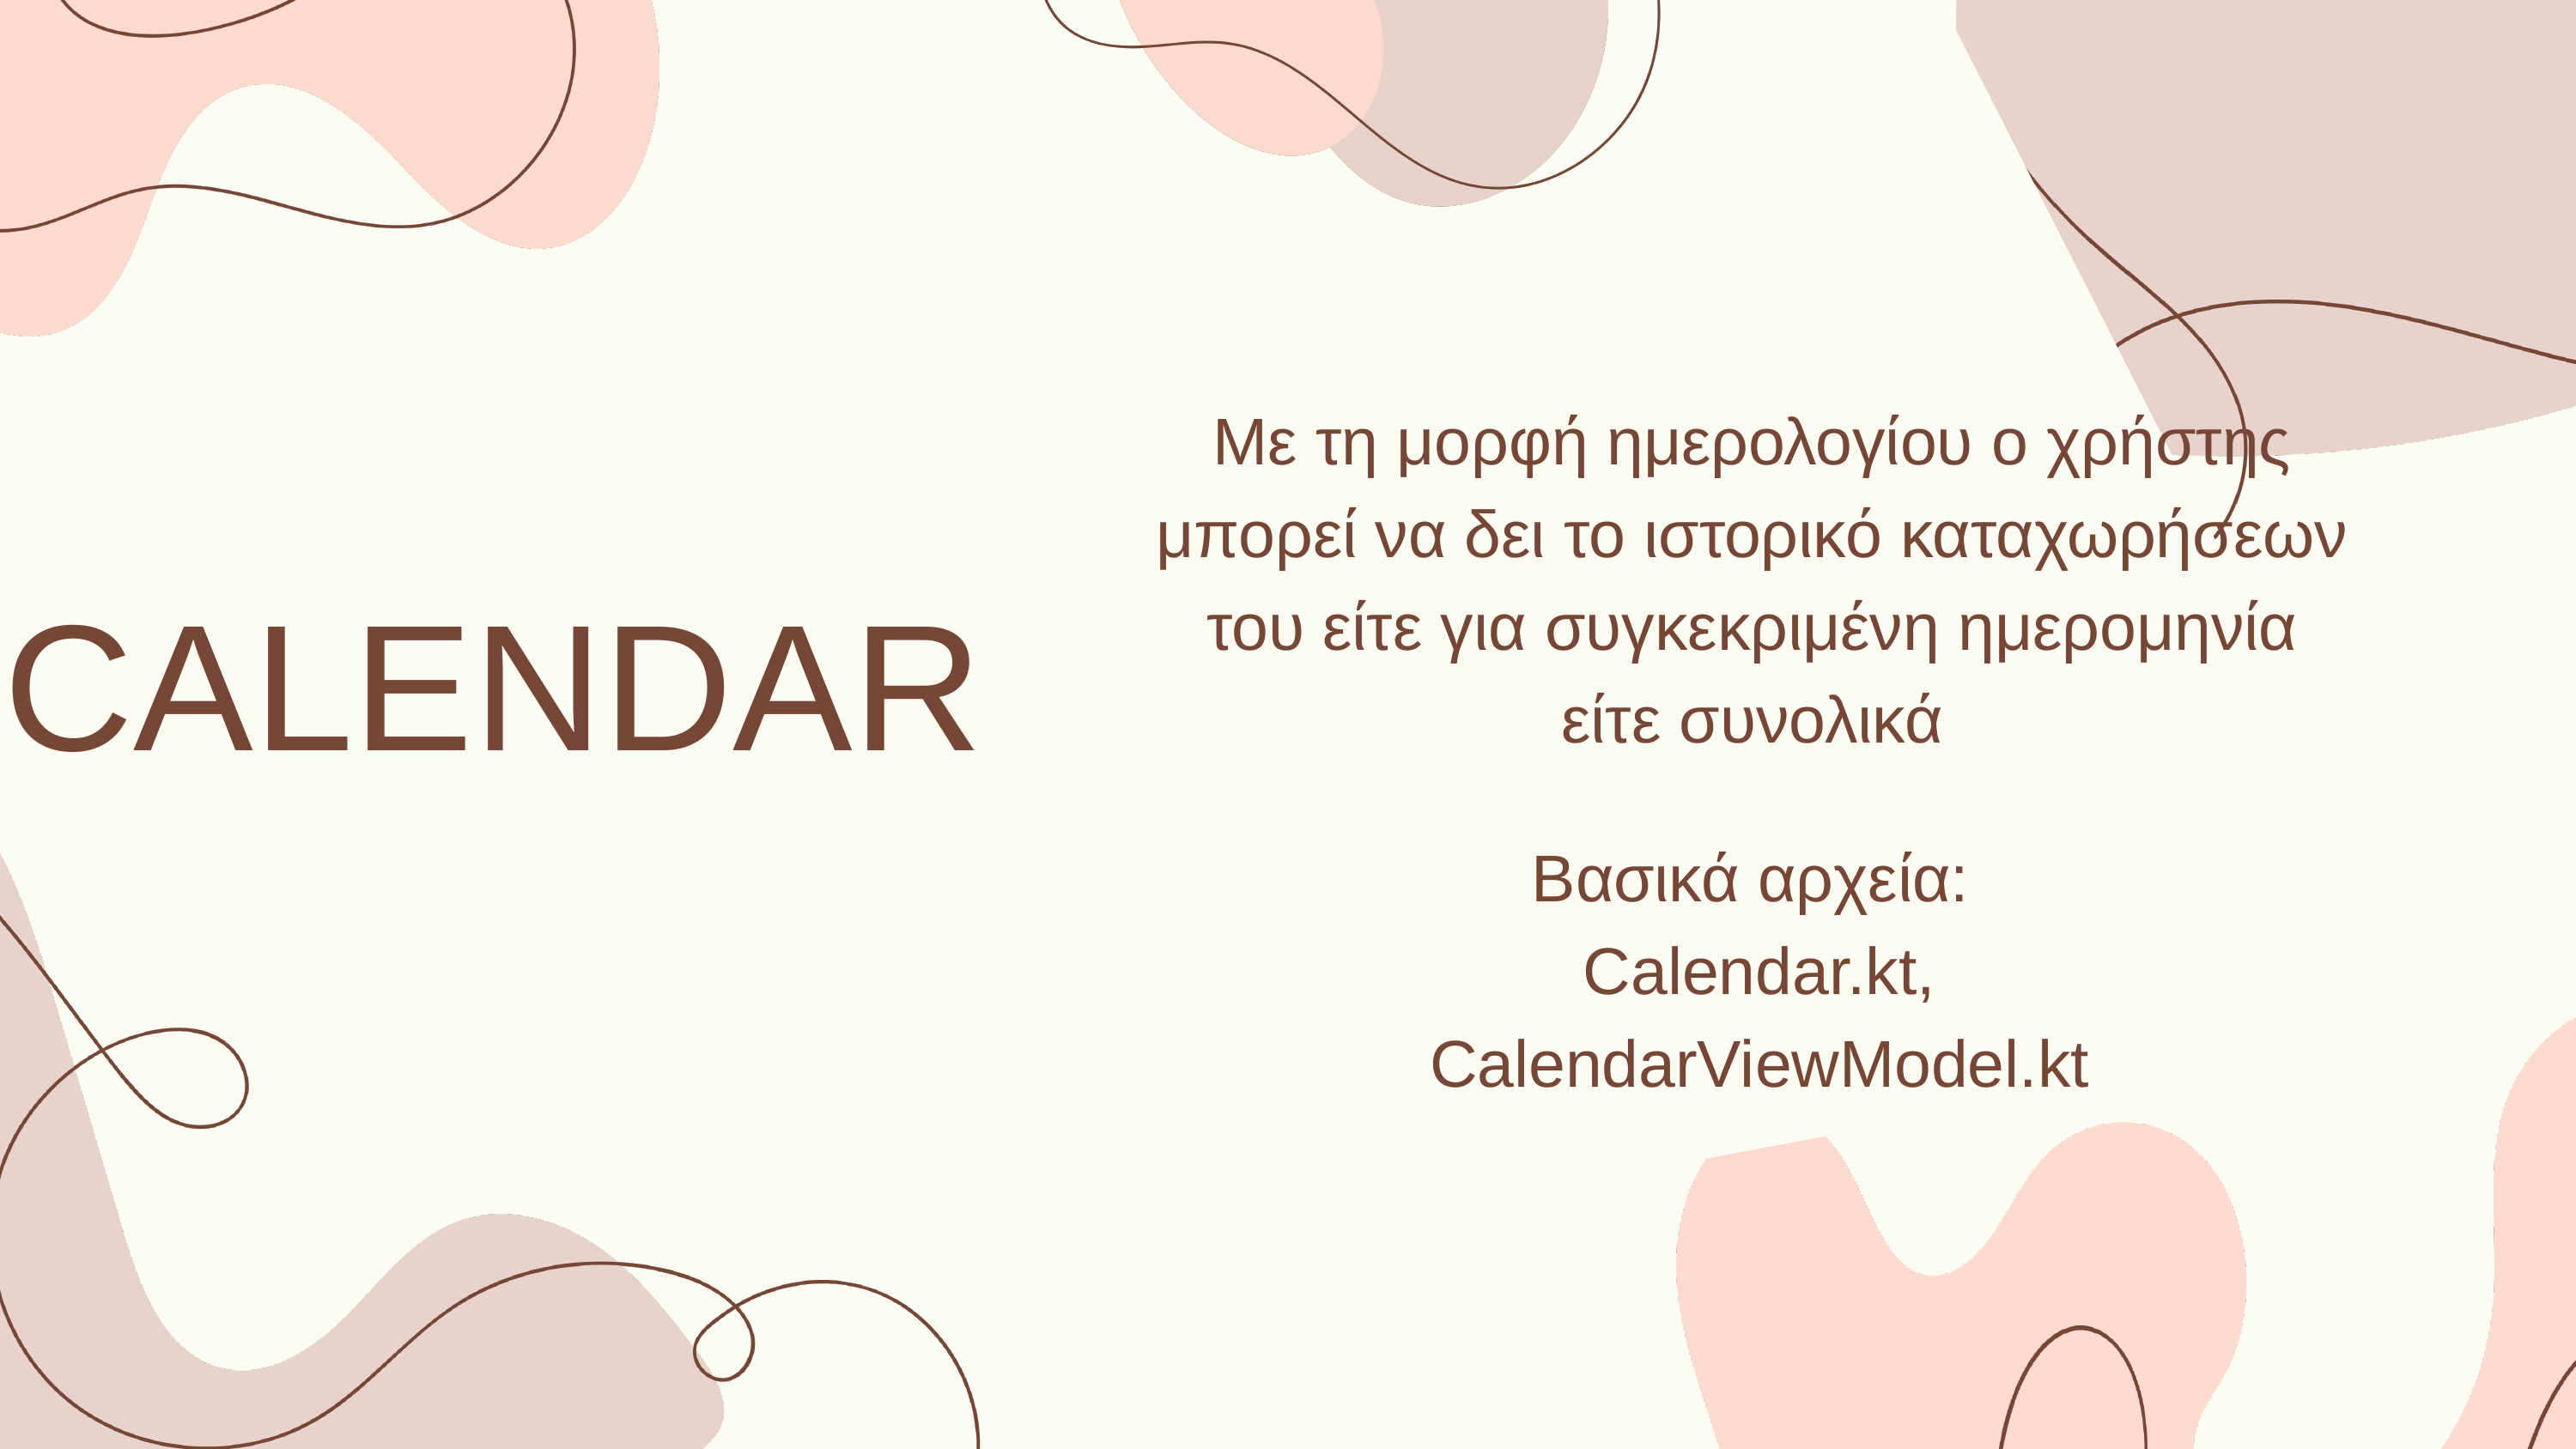

Με τη μορφή ημερολογίου ο χρήστης μπορεί να δει το ιστορικό καταχωρήσεων του είτε για συγκεκριμένη ημερομηνία είτε συνολικά
CALENDAR

Βασικά αρχεία:
Calendar.kt,
CalendarViewModel.kt